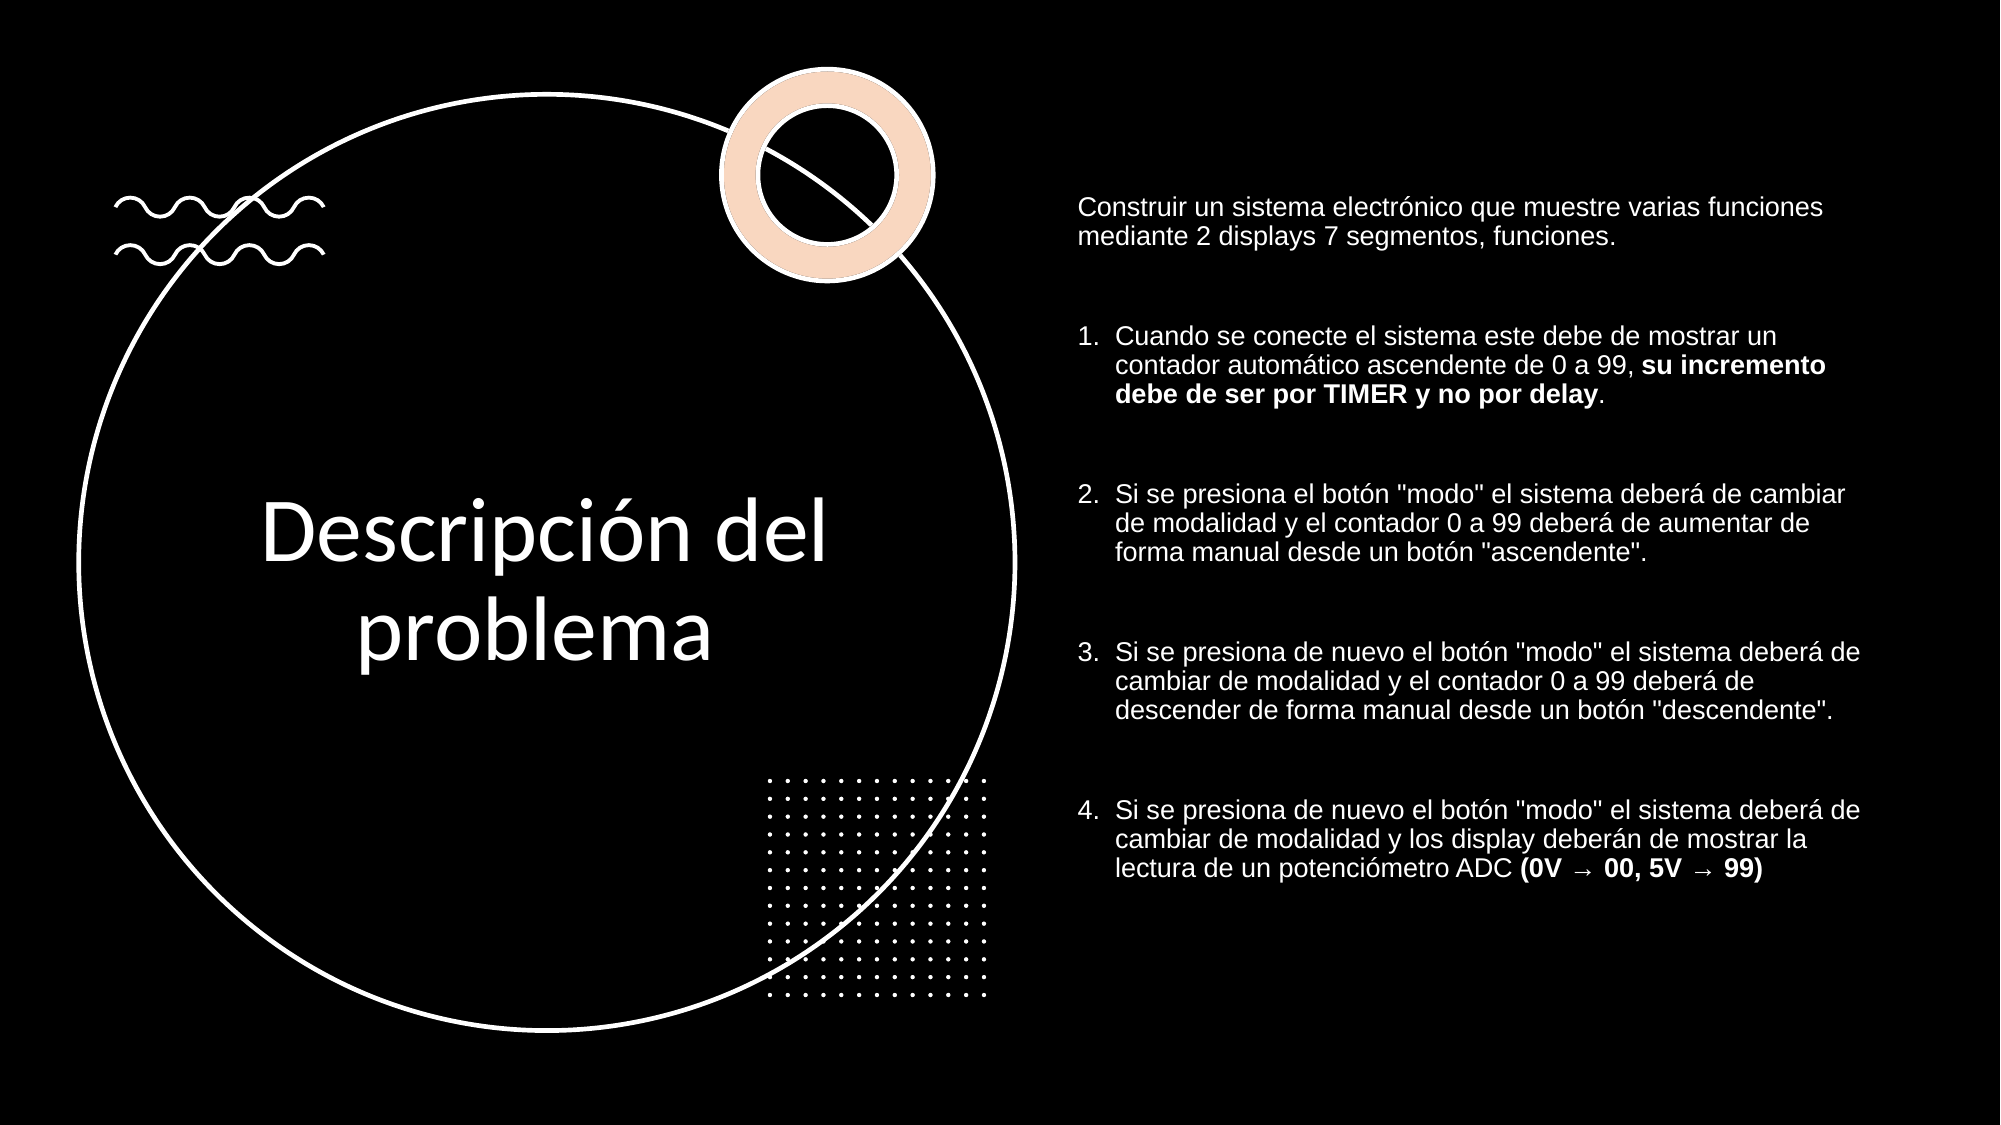

Construir un sistema electrónico que muestre varias funciones mediante 2 displays 7 segmentos, funciones.

Cuando se conecte el sistema este debe de mostrar un contador automático ascendente de 0 a 99, su incremento debe de ser por TIMER y no por delay.

Si se presiona el botón "modo" el sistema deberá de cambiar de modalidad y el contador 0 a 99 deberá de aumentar de forma manual desde un botón "ascendente".

Si se presiona de nuevo el botón "modo" el sistema deberá de cambiar de modalidad y el contador 0 a 99 deberá de descender de forma manual desde un botón "descendente".

Si se presiona de nuevo el botón "modo" el sistema deberá de cambiar de modalidad y los display deberán de mostrar la lectura de un potenciómetro ADC (0V → 00, 5V → 99)

# Descripción del problema